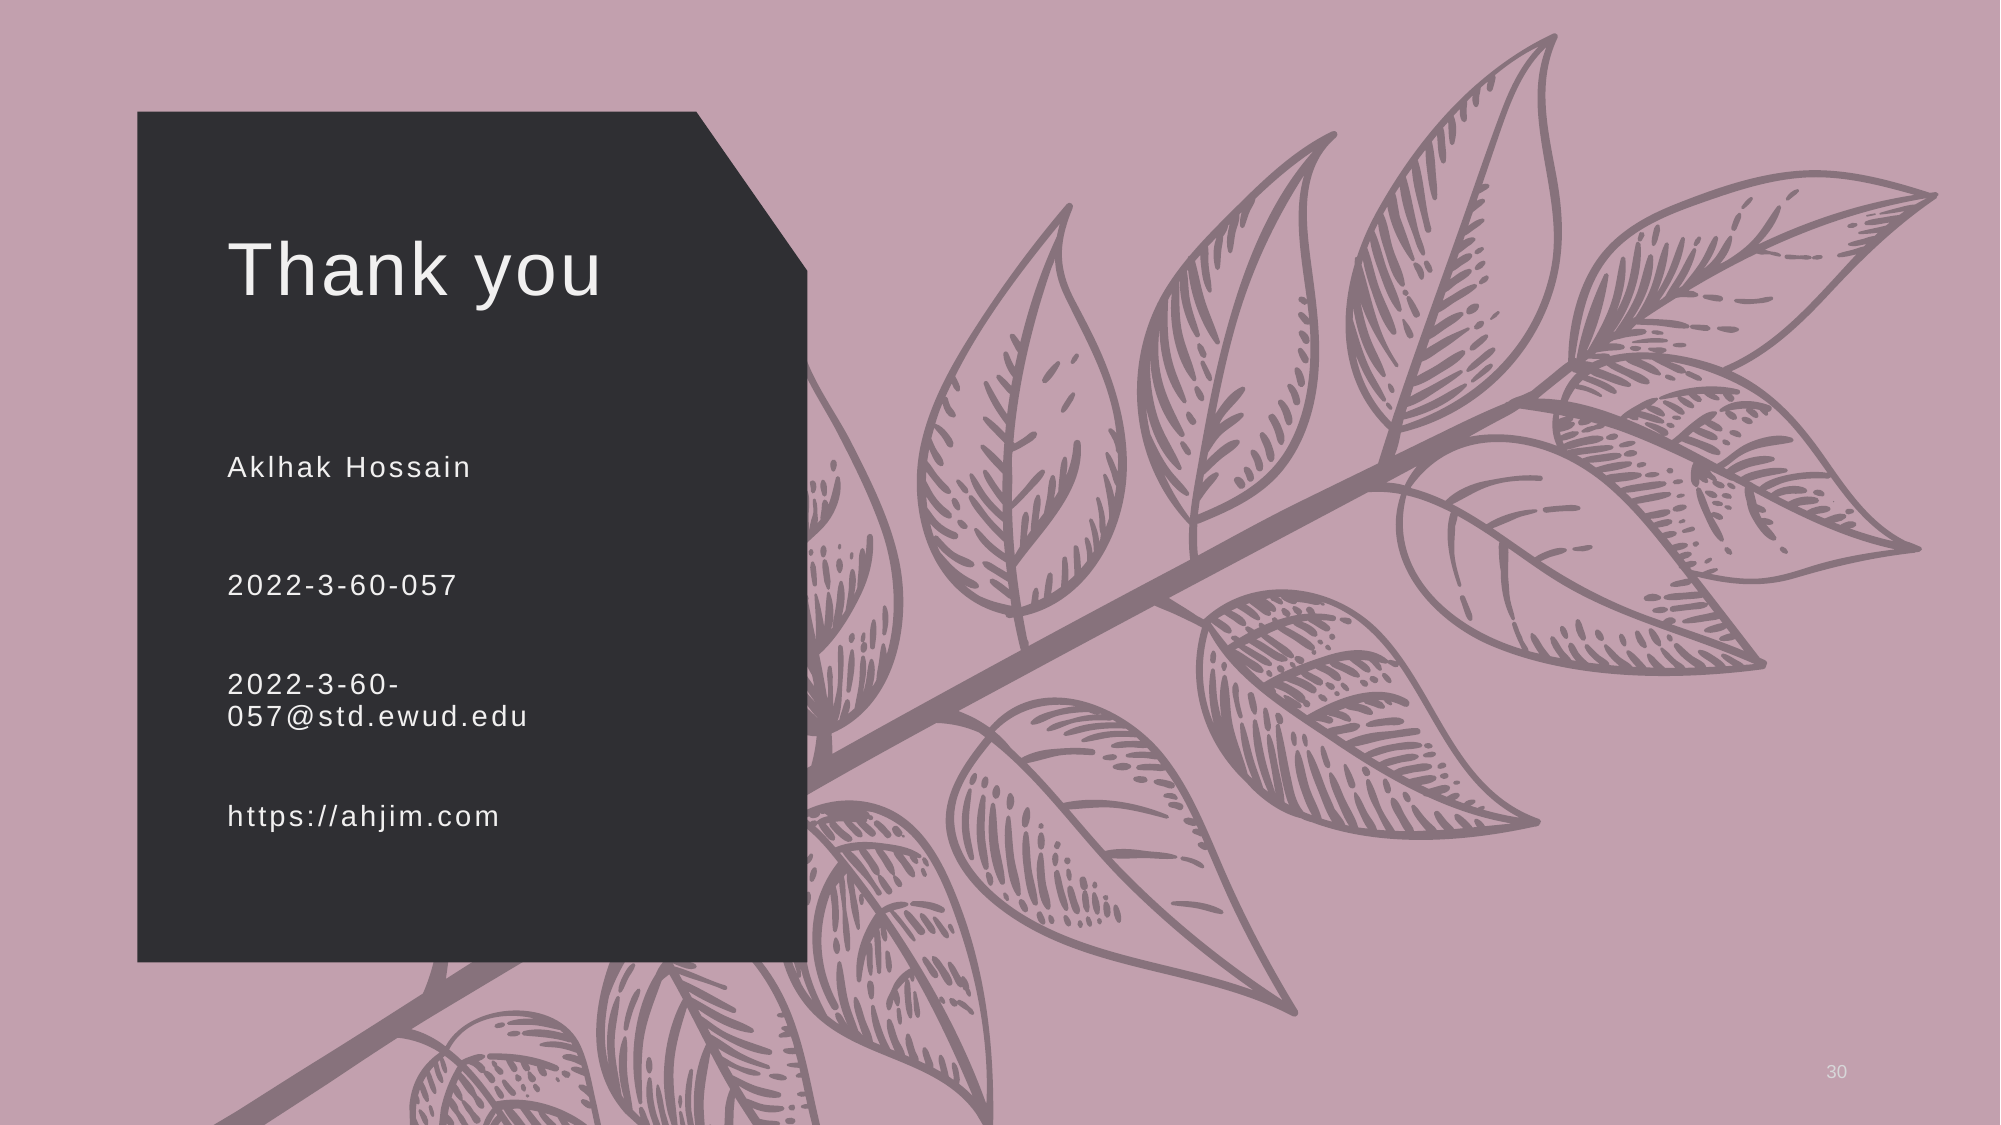

# Thank you
Aklhak Hossain
2022-3-60-057
2022-3-60-057@std.ewud.edu
https://ahjim.com
30